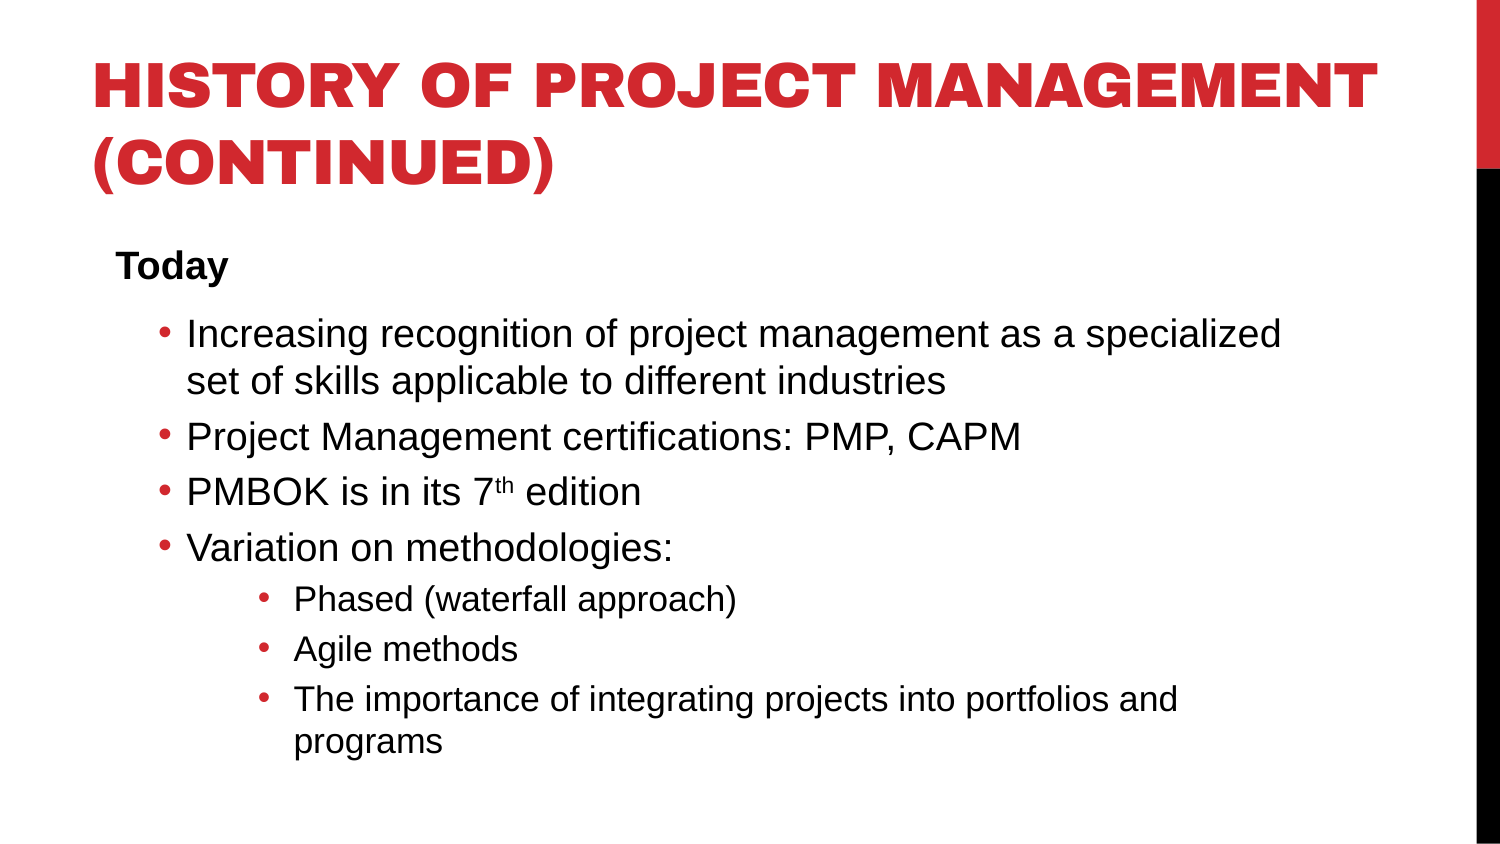

# History of project management (continued)
Today
Increasing recognition of project management as a specialized set of skills applicable to different industries
Project Management certifications: PMP, CAPM
PMBOK is in its 7th edition
Variation on methodologies:
Phased (waterfall approach)
Agile methods
The importance of integrating projects into portfolios and programs